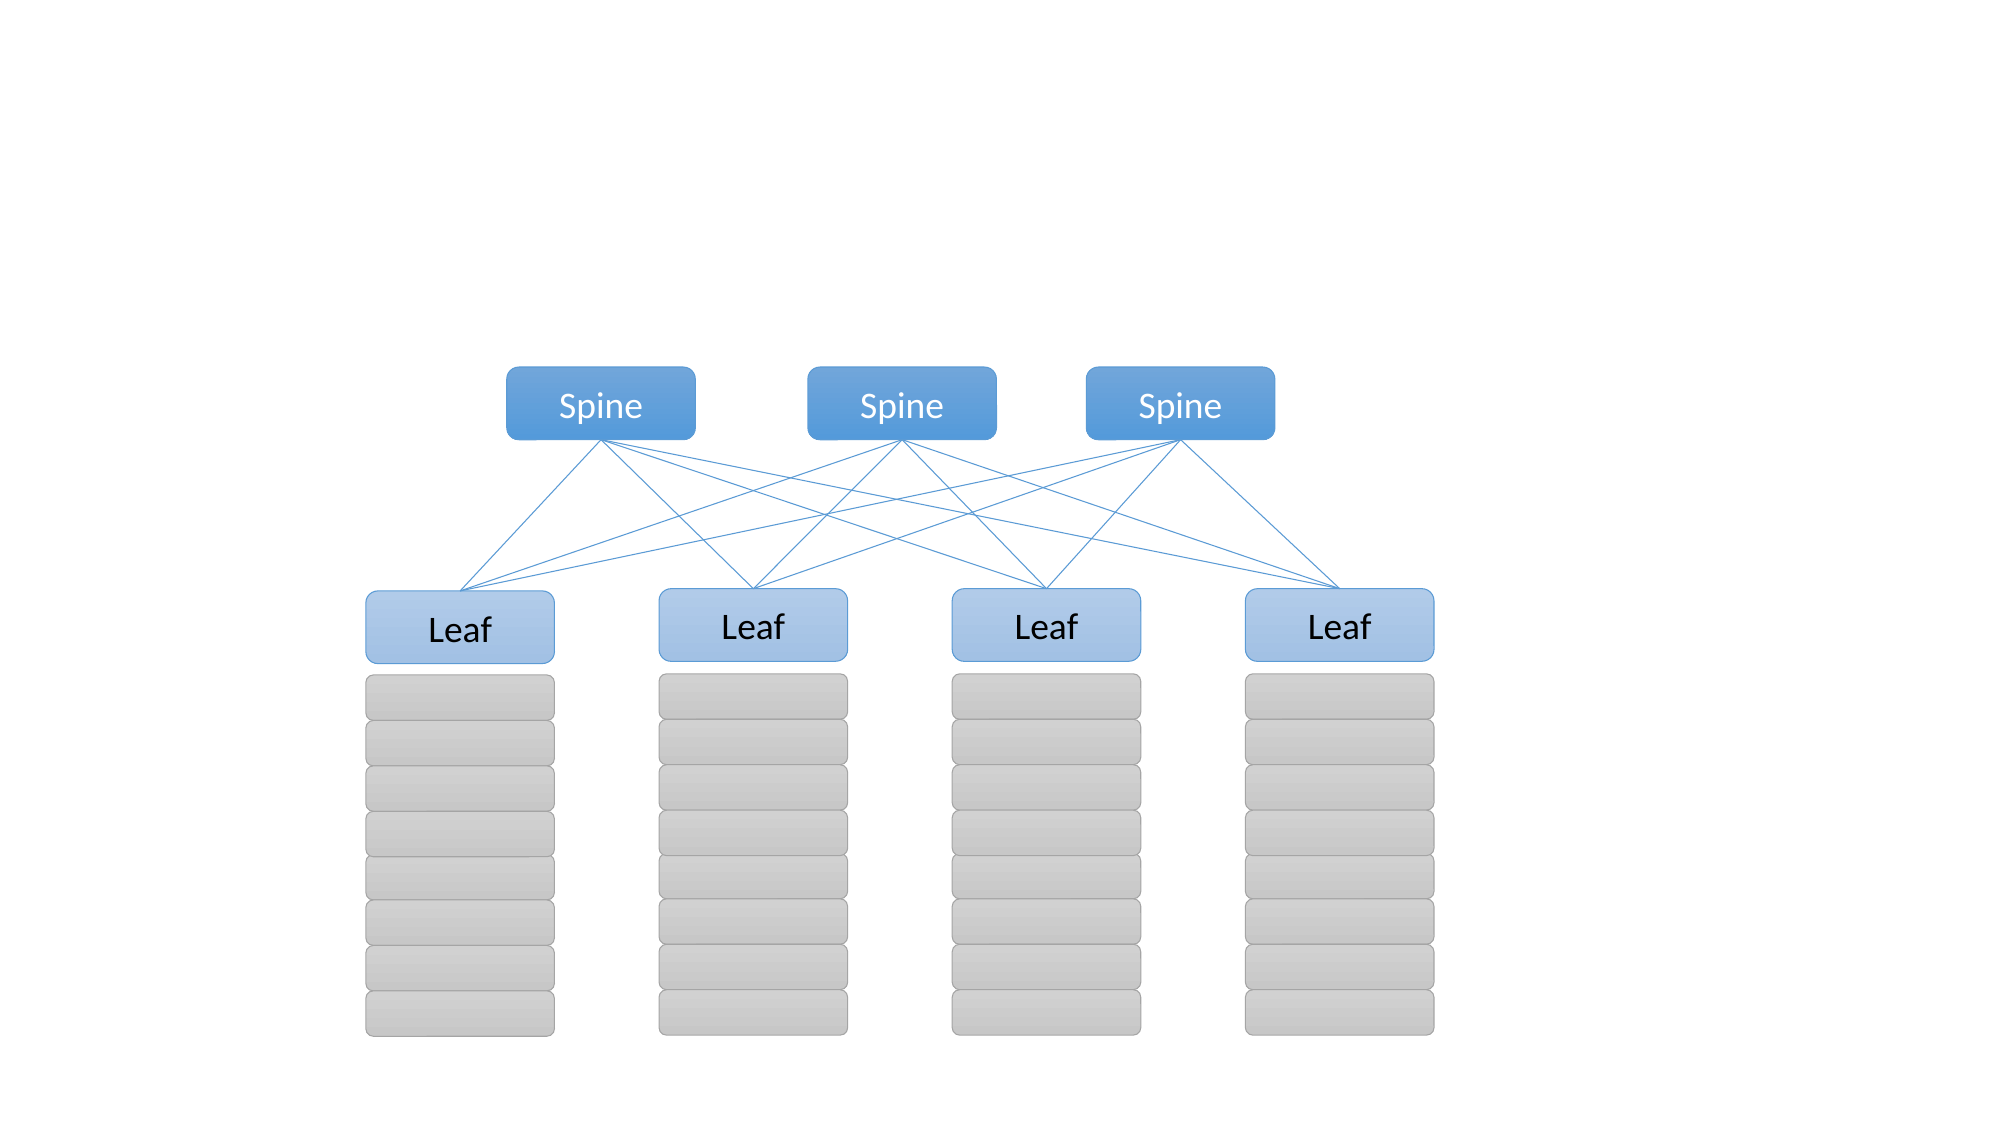

Spine
Spine
Spine
Leaf
Leaf
Leaf
Leaf